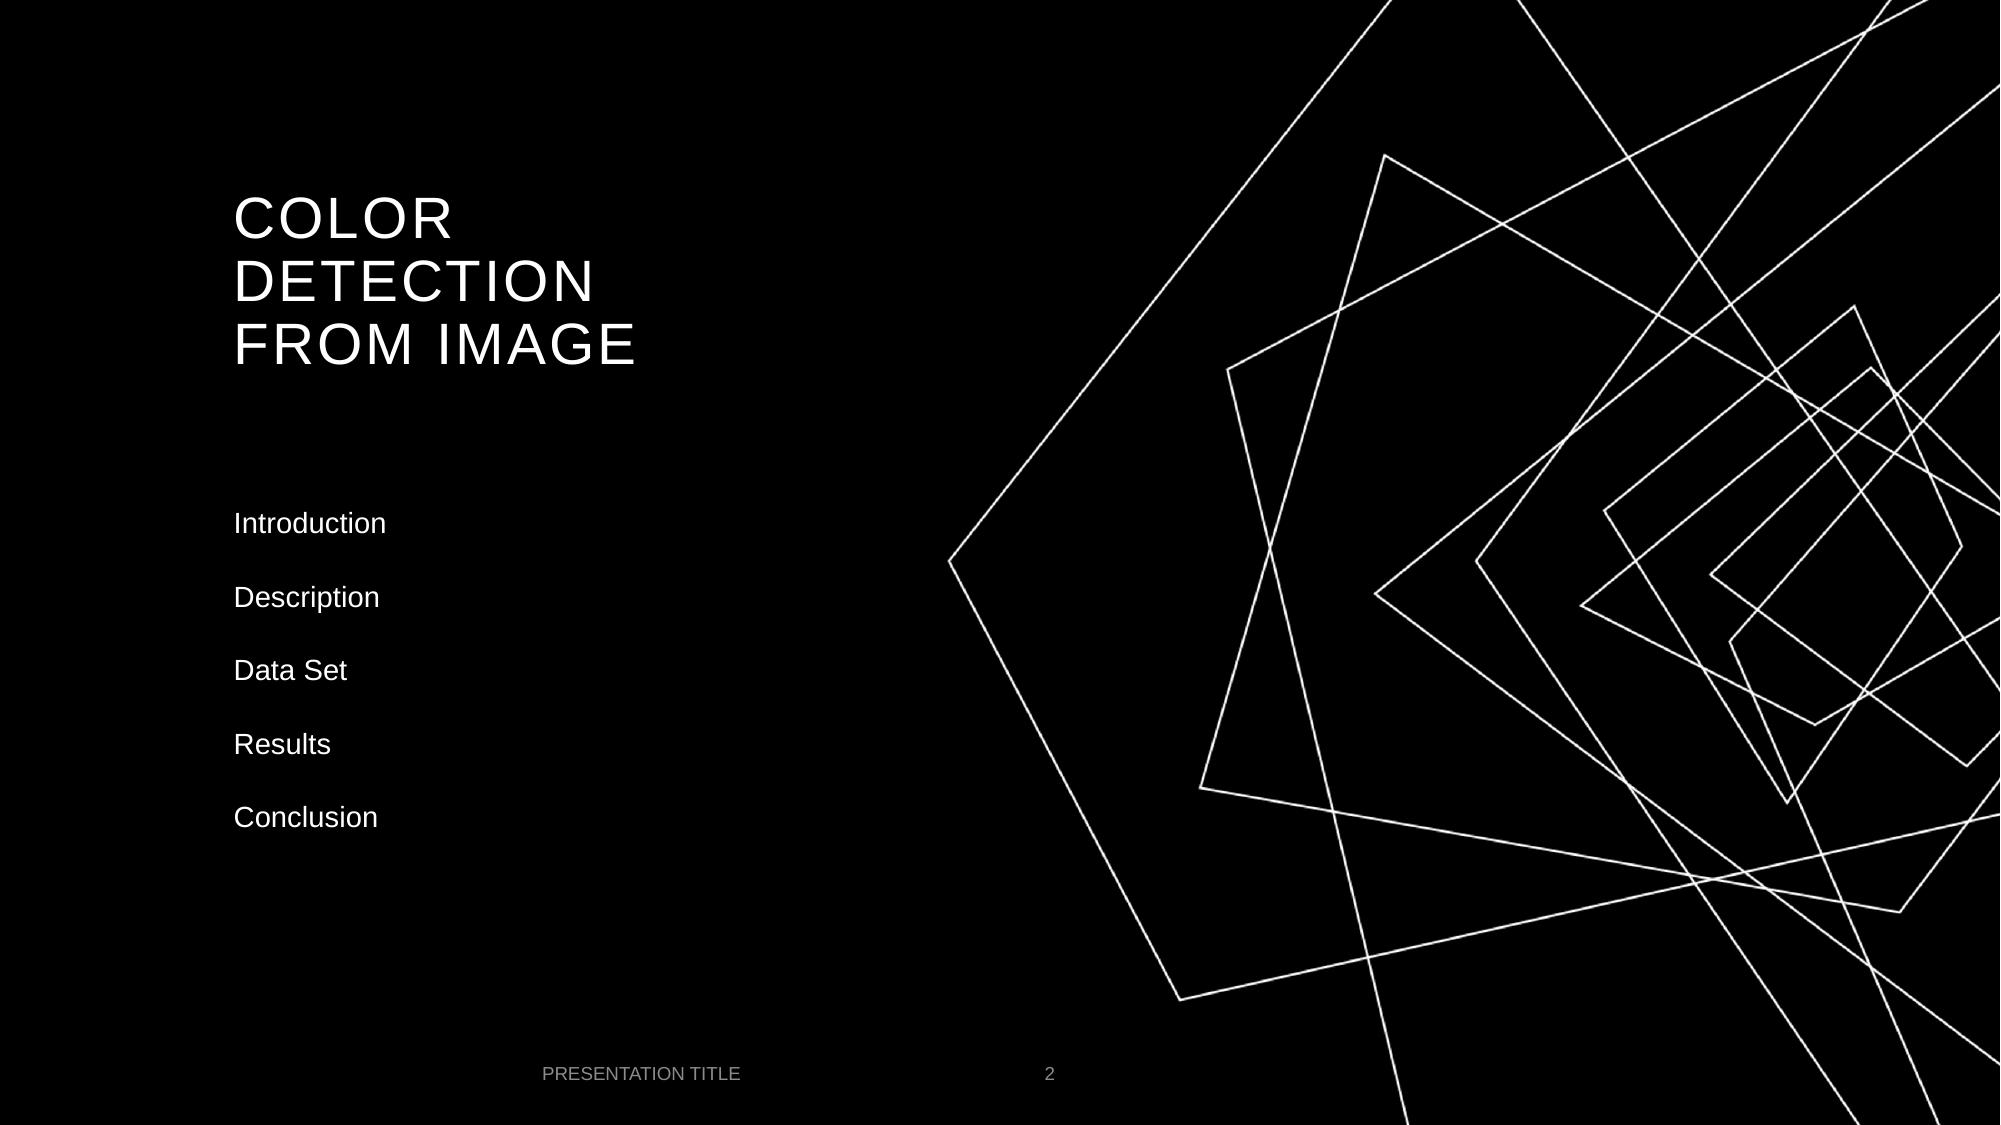

# Color detection from image
Introduction
Description
Data Set
Results
Conclusion
PRESENTATION TITLE
2